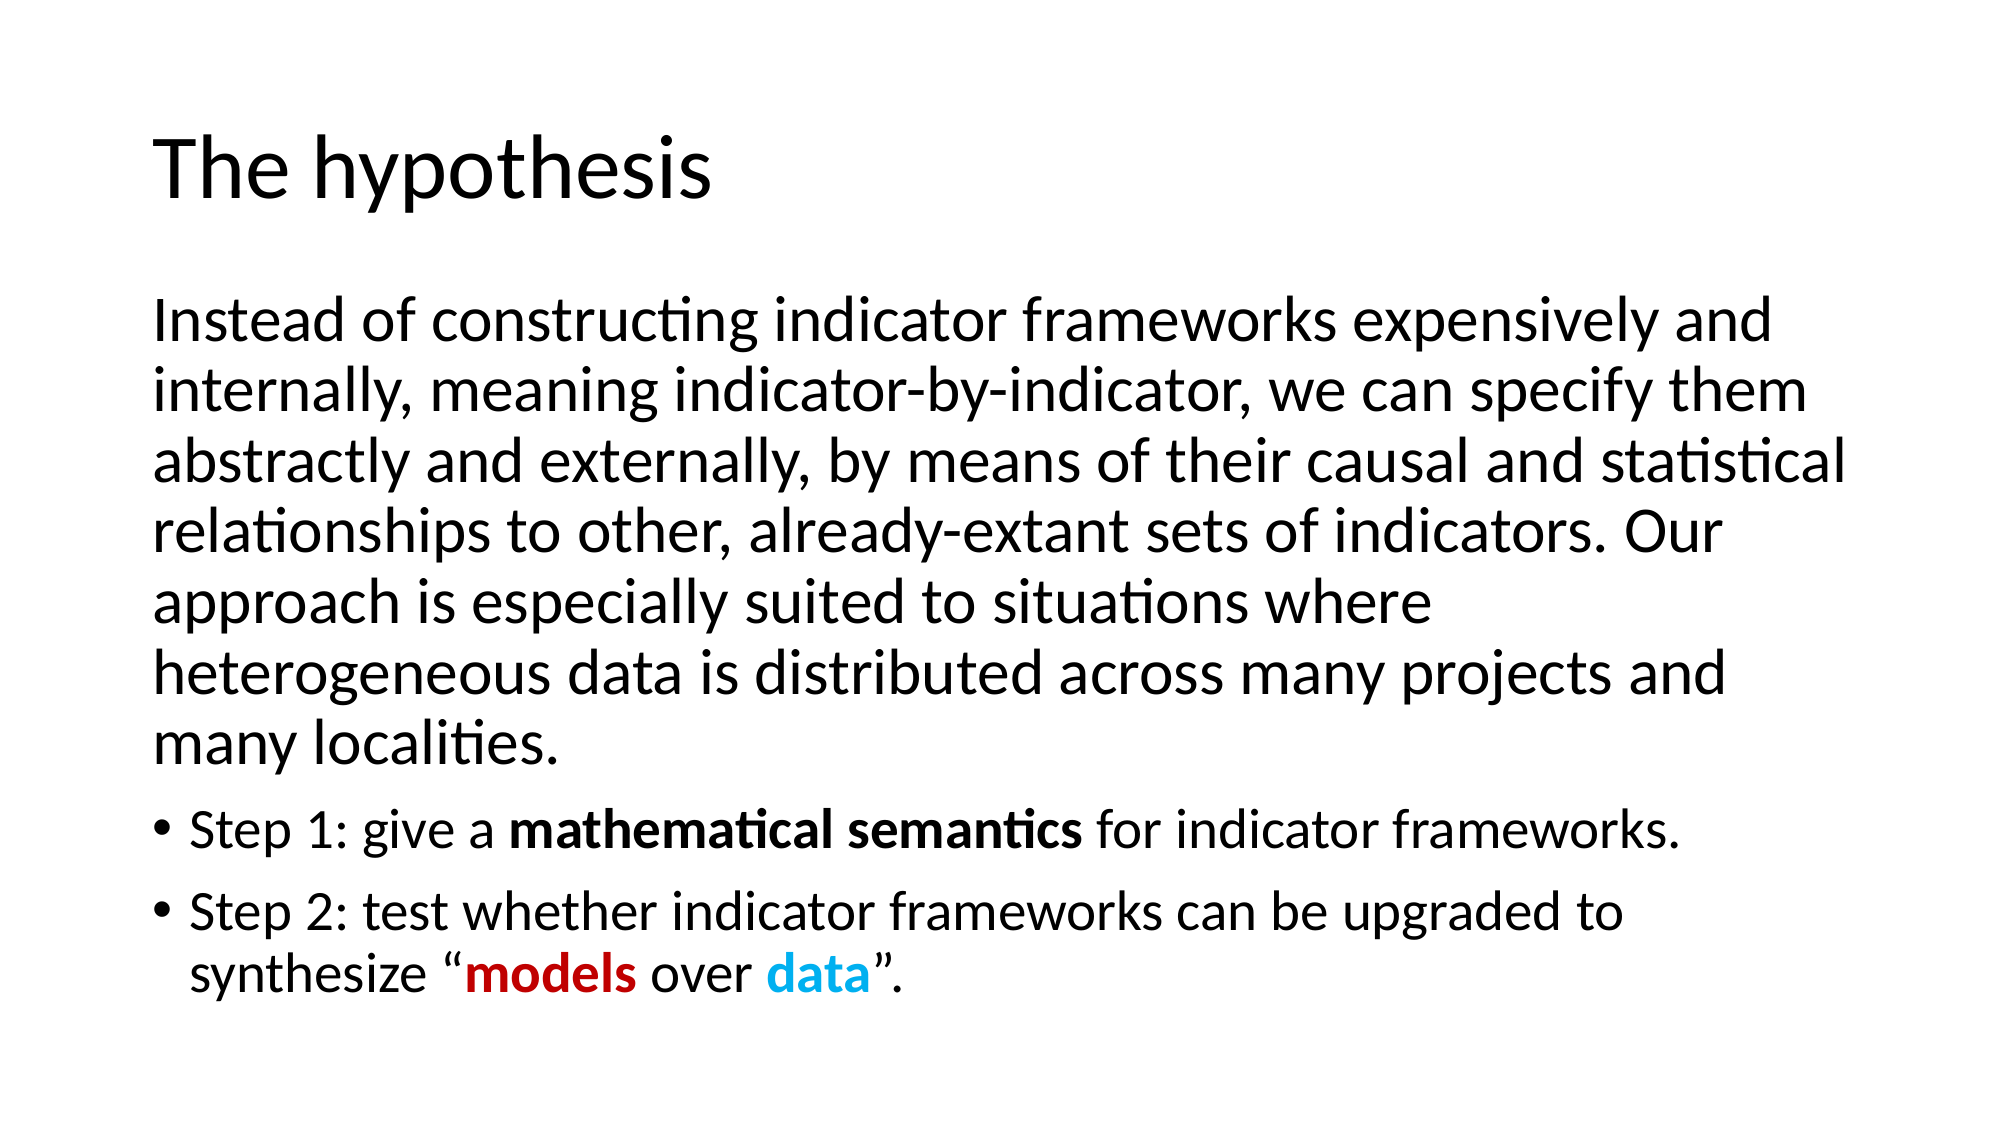

# The hypothesis
Instead of constructing indicator frameworks expensively and internally, meaning indicator-by-indicator, we can specify them abstractly and externally, by means of their causal and statistical relationships to other, already-extant sets of indicators. Our approach is especially suited to situations where heterogeneous data is distributed across many projects and many localities.
Step 1: give a mathematical semantics for indicator frameworks.
Step 2: test whether indicator frameworks can be upgraded to synthesize “models over data”.